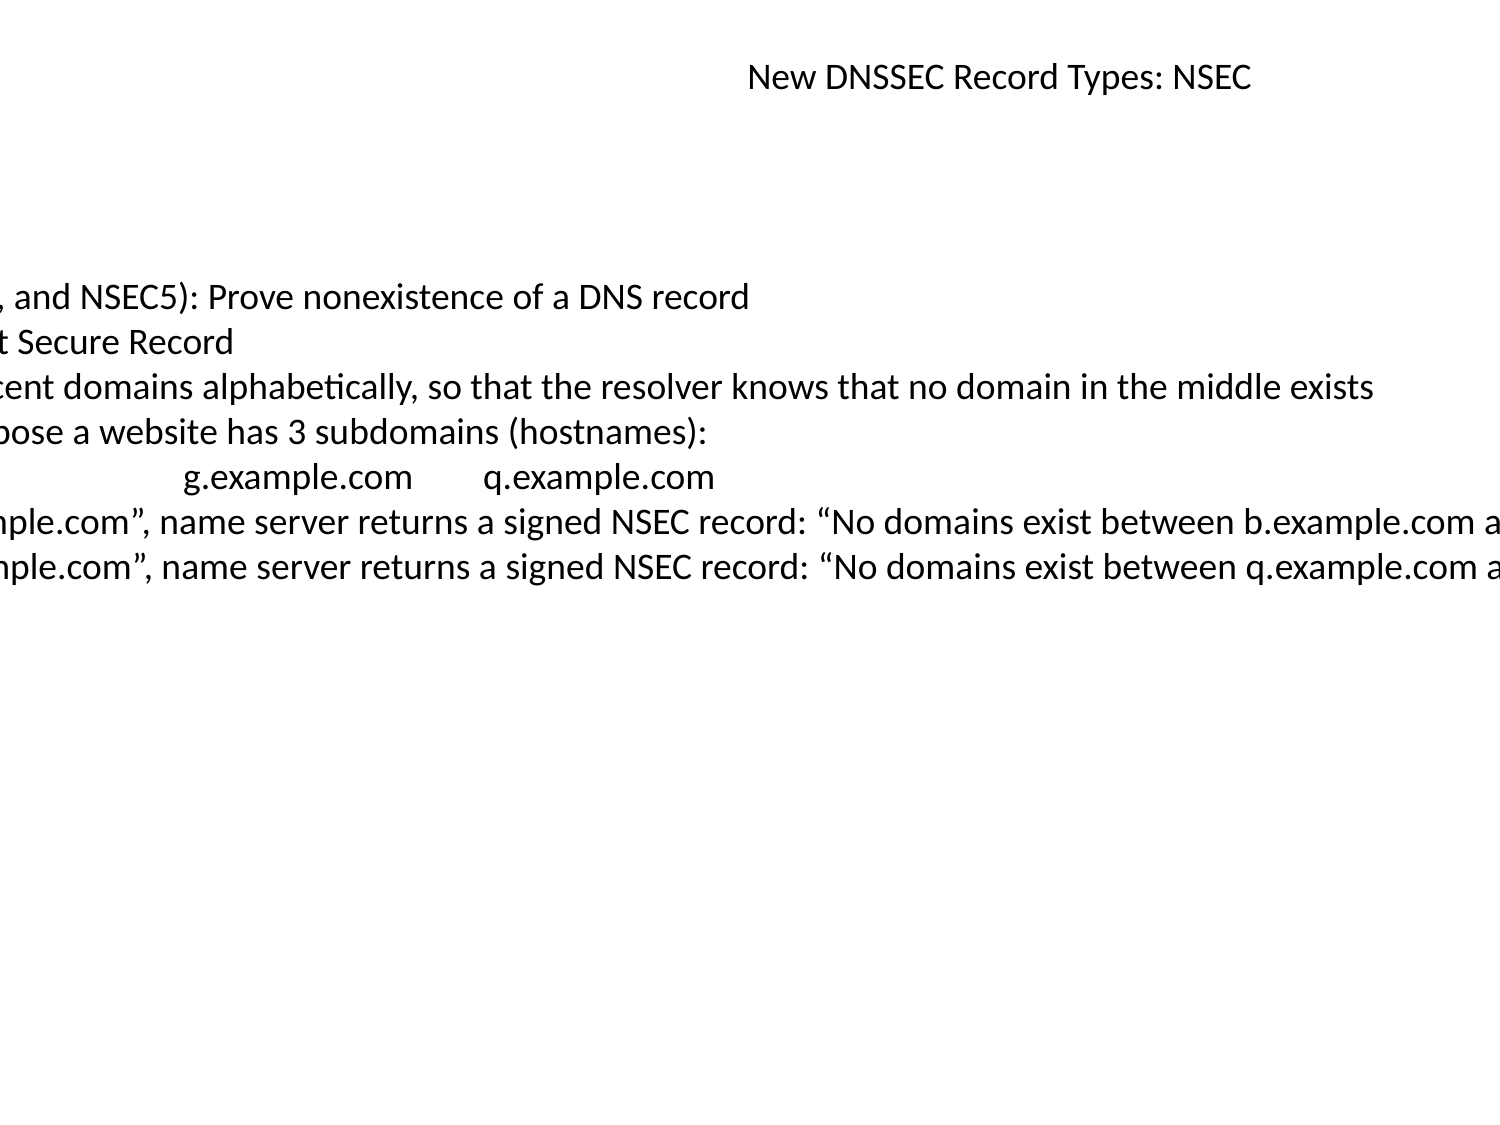

New DNSSEC Record Types: NSEC
NSEC (and NSEC3, and NSEC5): Prove nonexistence of a DNS record
NSEC record: Next Secure Record
Provide two adjacent domains alphabetically, so that the resolver knows that no domain in the middle exists
For example, suppose a website has 3 subdomains (hostnames):
b.example.com		g.example.com 	q.example.com
Query for “c.example.com”, name server returns a signed NSEC record: “No domains exist between b.example.com and g.example.com”
Query for “x.example.com”, name server returns a signed NSEC record: “No domains exist between q.example.com and b.example.com” (wrapping around from z to a)